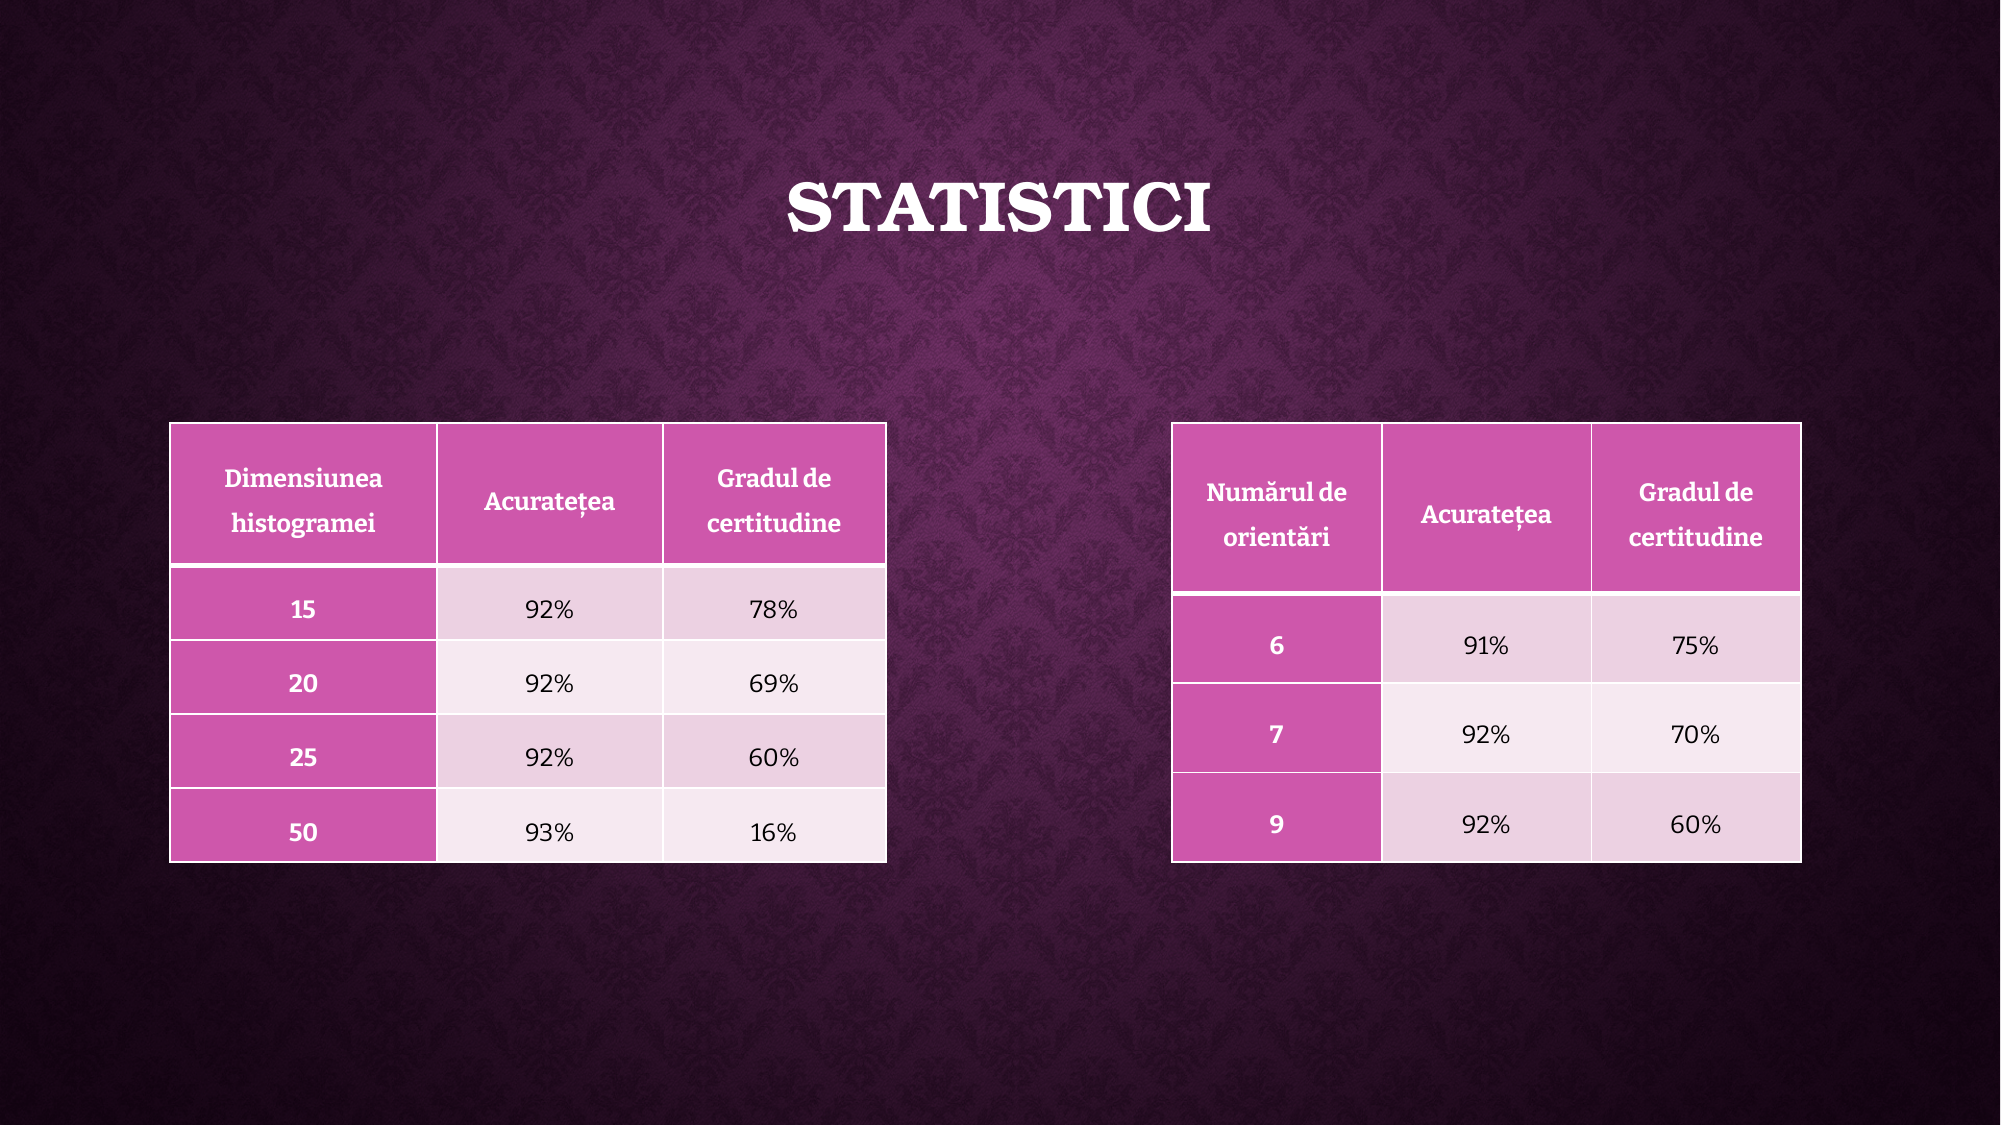

# STATISTICI
| Numărul de orientări | Acuratețea | Gradul de certitudine |
| --- | --- | --- |
| 6 | 91% | 75% |
| 7 | 92% | 70% |
| 9 | 92% | 60% |
| Dimensiunea histogramei | Acuratețea | Gradul de certitudine |
| --- | --- | --- |
| 15 | 92% | 78% |
| 20 | 92% | 69% |
| 25 | 92% | 60% |
| 50 | 93% | 16% |